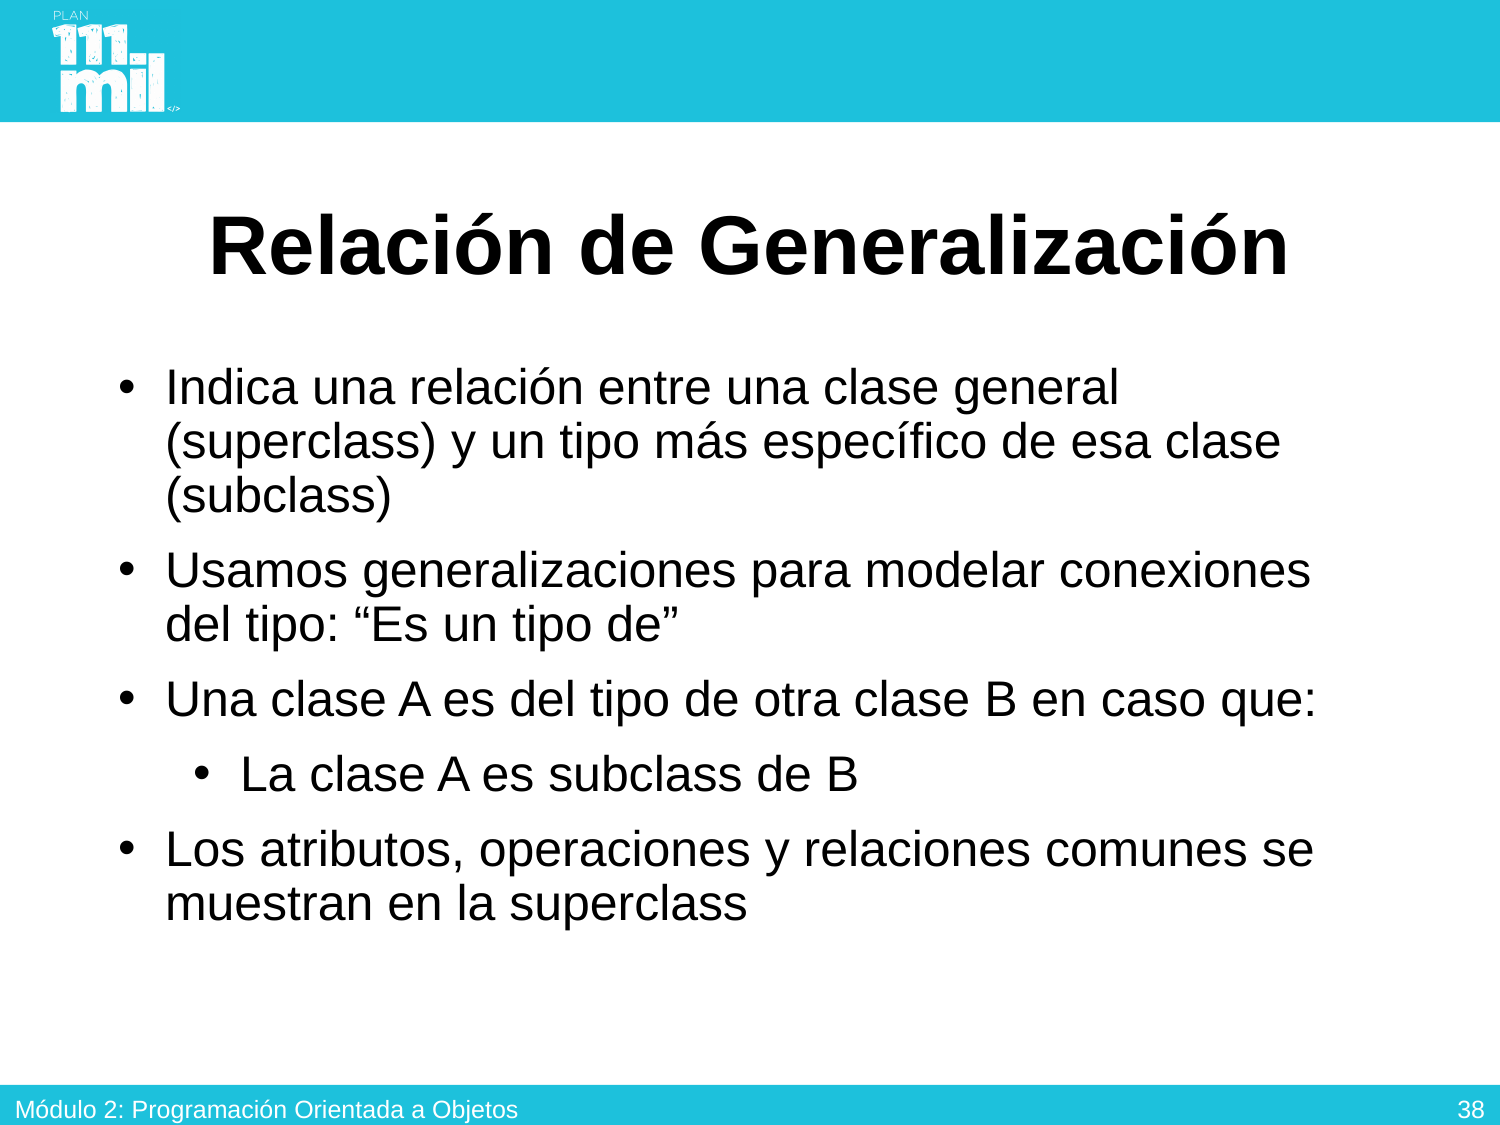

# Relación de Generalización
Indica una relación entre una clase general (superclass) y un tipo más específico de esa clase (subclass)
Usamos generalizaciones para modelar conexiones del tipo: “Es un tipo de”
Una clase A es del tipo de otra clase B en caso que:
La clase A es subclass de B
Los atributos, operaciones y relaciones comunes se muestran en la superclass

38
Módulo 2: Programación Orientada a Objetos